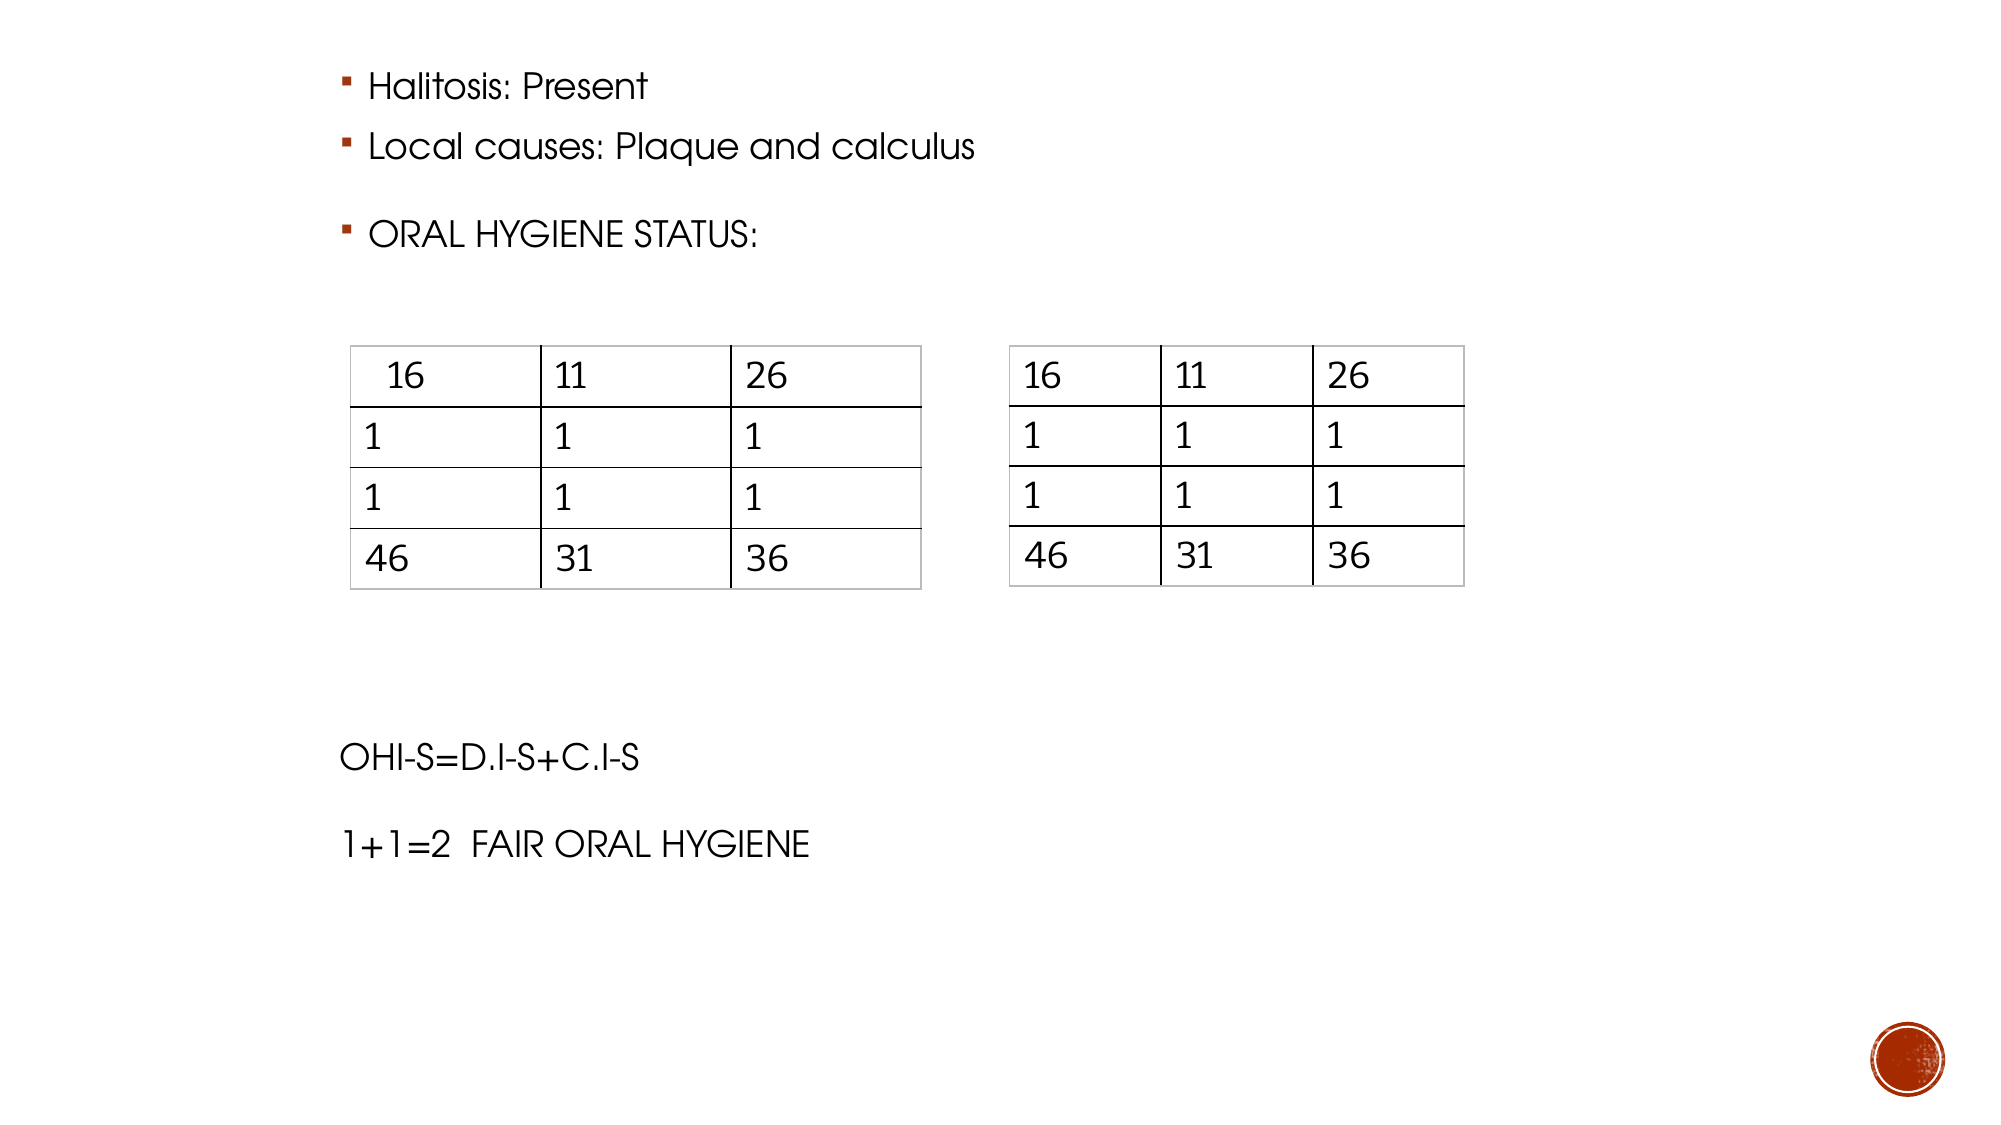

Halitosis: Present
Local causes: Plaque and calculus
ORAL HYGIENE STATUS:

OHI-S=D.I-S+C.I-S
1+1=2  FAIR ORAL HYGIENE

| 16 | 11 | 26 |
| --- | --- | --- |
| 1 | 1 | 1 |
| 1 | 1 | 1 |
| 46 | 31 | 36 |
| 16 | 11 | 26 |
| --- | --- | --- |
| 1 | 1 | 1 |
| 1 | 1 | 1 |
| 46 | 31 | 36 |
|  |  |  |
| --- | --- | --- |
|  |  |  |
|  |  |  |
|  |  |  |